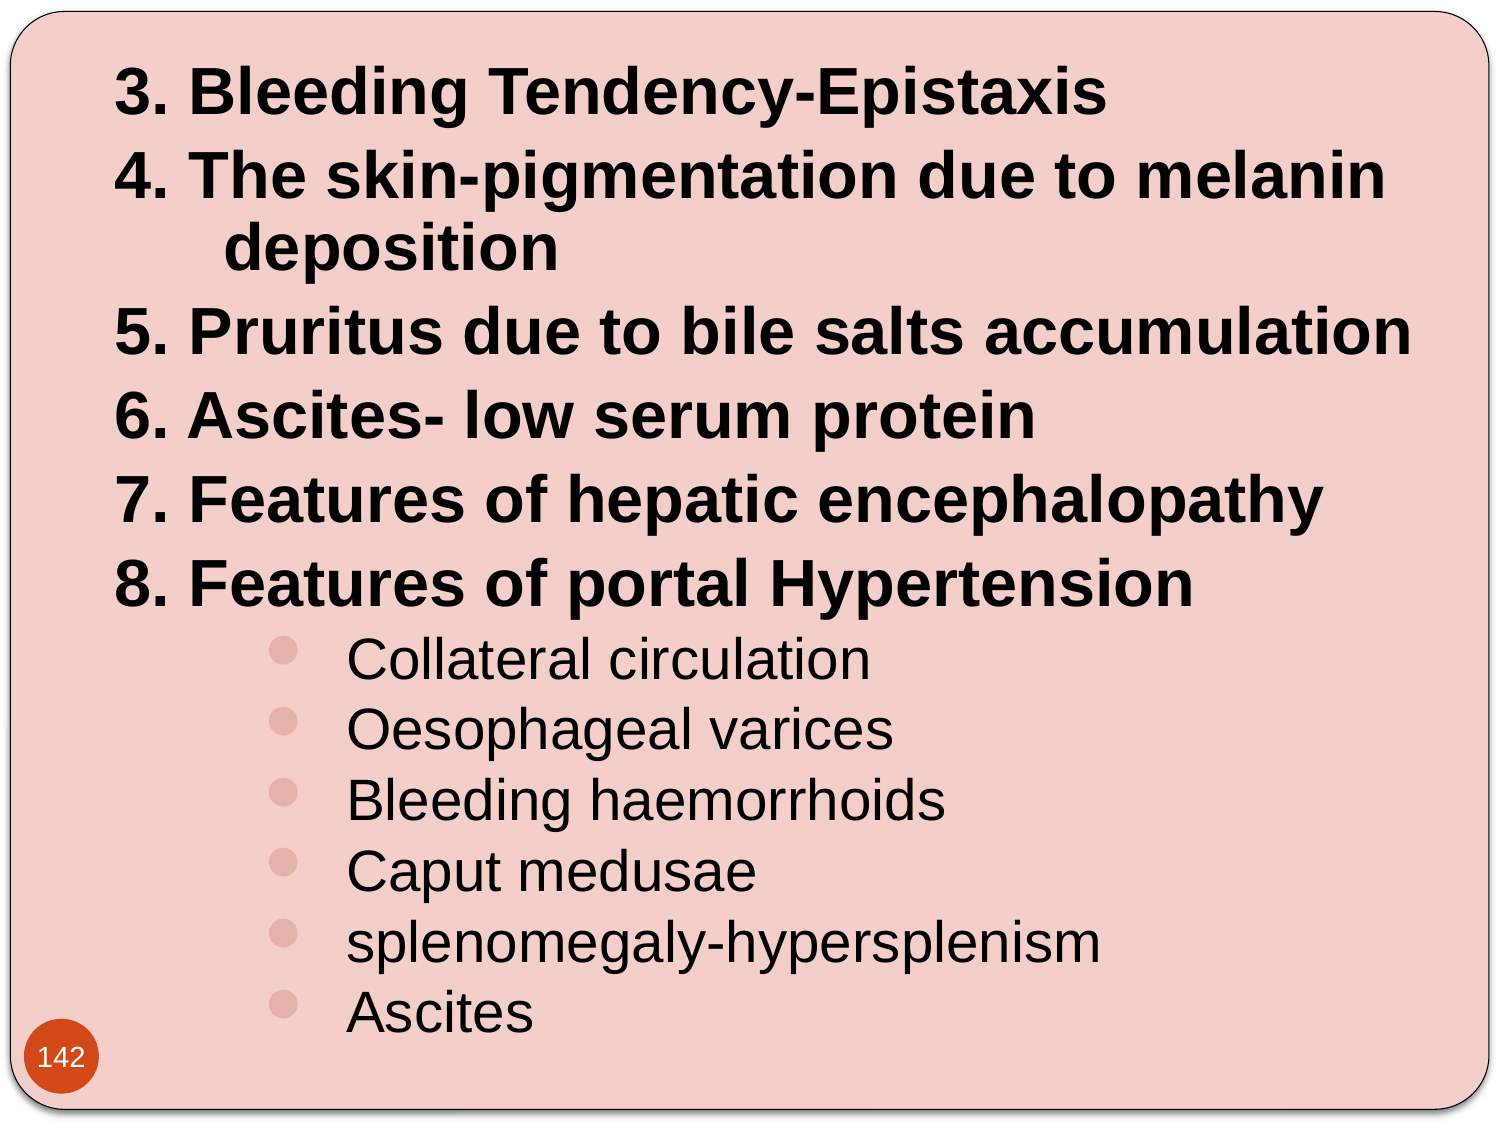

3. Bleeding Tendency-Epistaxis
4. The skin-pigmentation due to melanin deposition
5. Pruritus due to bile salts accumulation
6. Ascites- low serum protein
7. Features of hepatic encephalopathy
8. Features of portal Hypertension
Collateral circulation
Oesophageal varices
Bleeding haemorrhoids
Caput medusae
splenomegaly-hypersplenism
Ascites
142